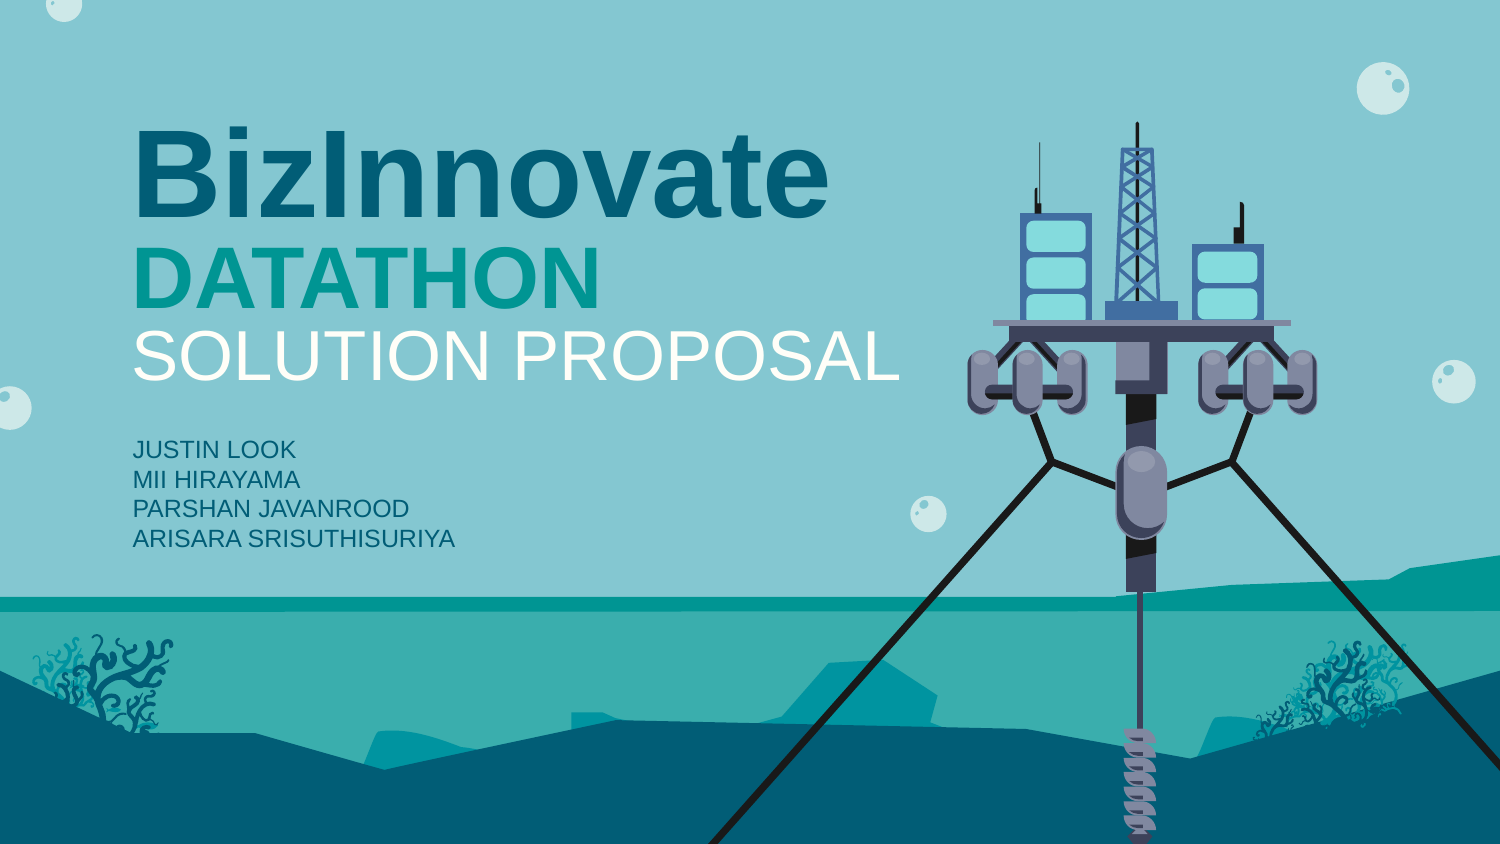

# BizInnovate DATATHON SOLUTION PROPOSAL

JUSTIN LOOK
MII HIRAYAMA
PARSHAN JAVANROOD
ARISARA SRISUTHISURIYA